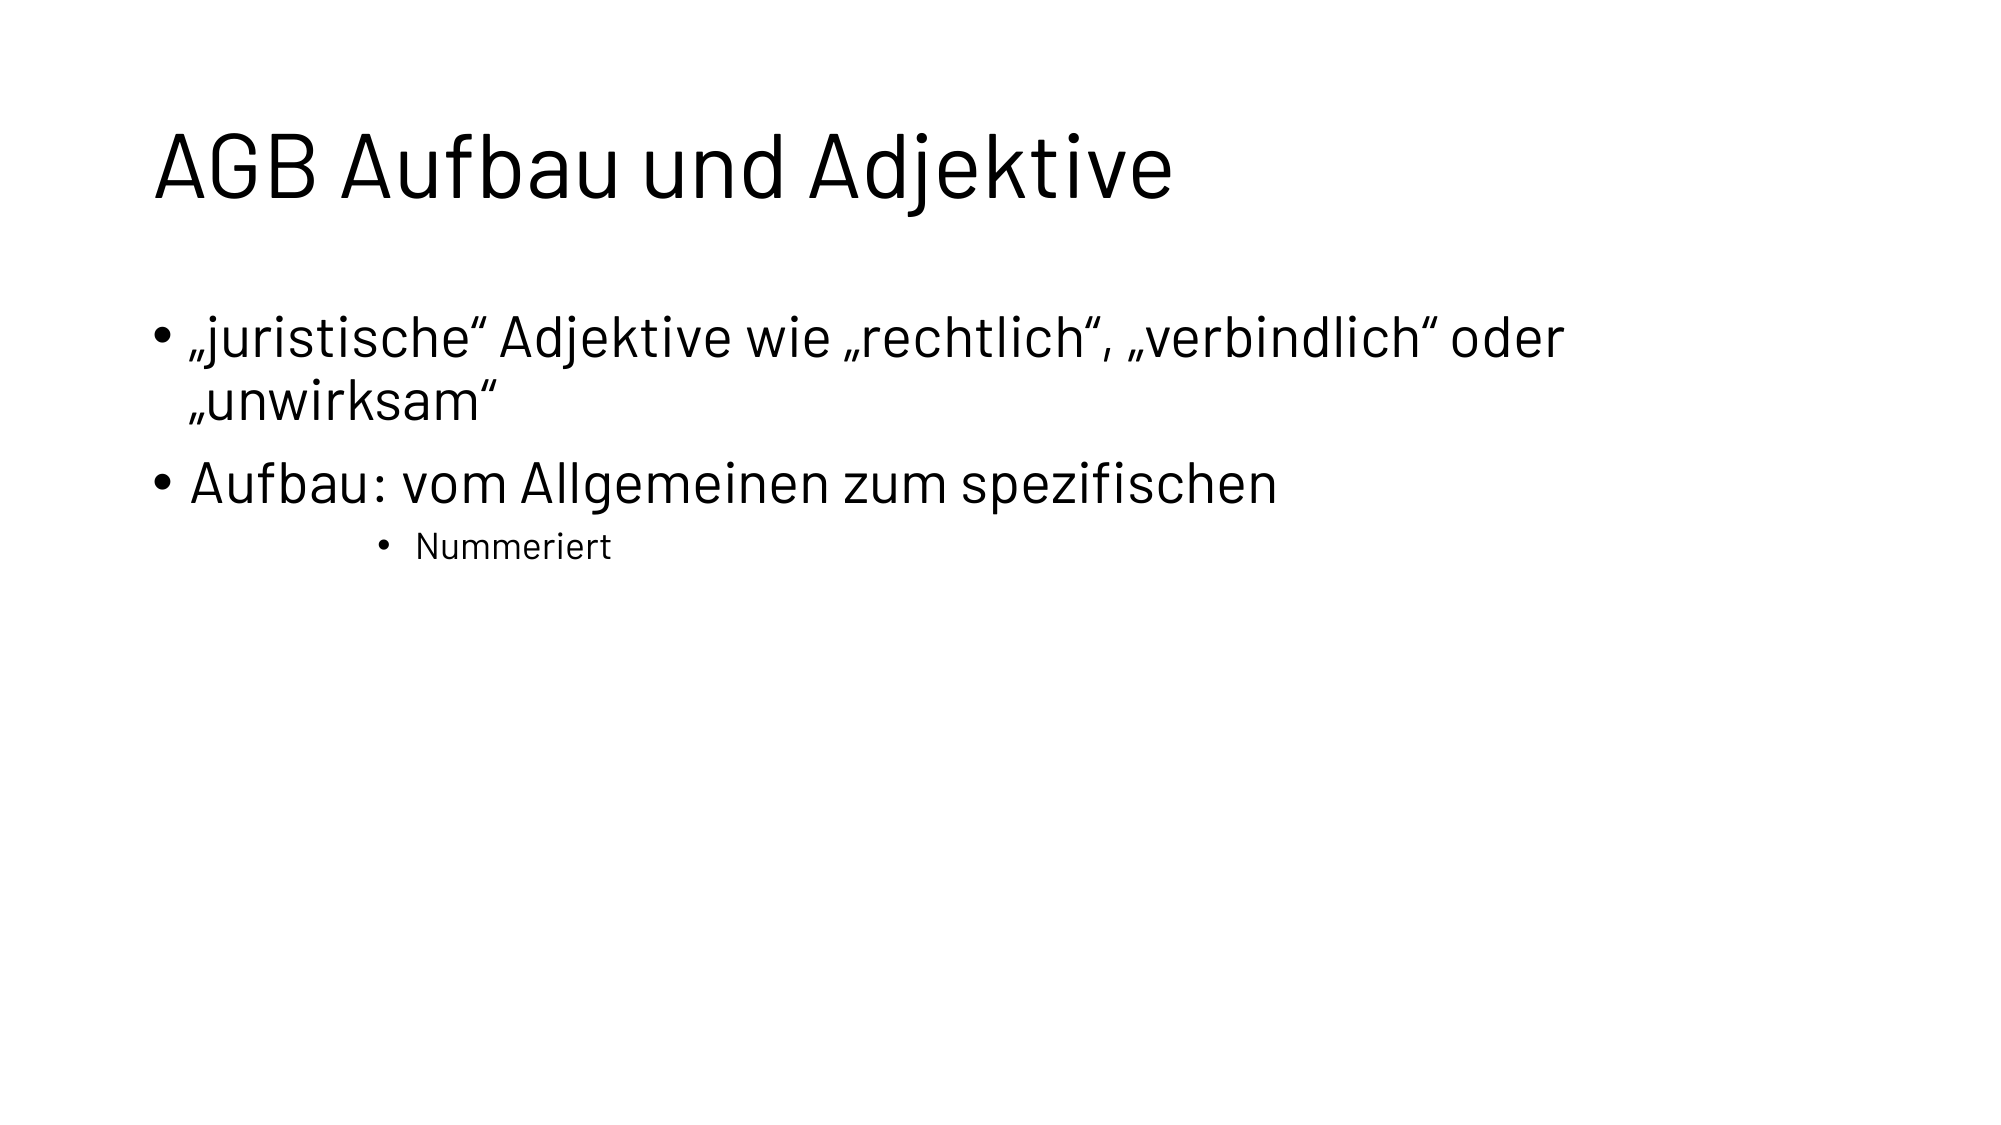

# AGB Aufbau und Adjektive
„juristische“ Adjektive wie „rechtlich“, „verbindlich“ oder „unwirksam“
Aufbau: vom Allgemeinen zum spezifischen
Nummeriert